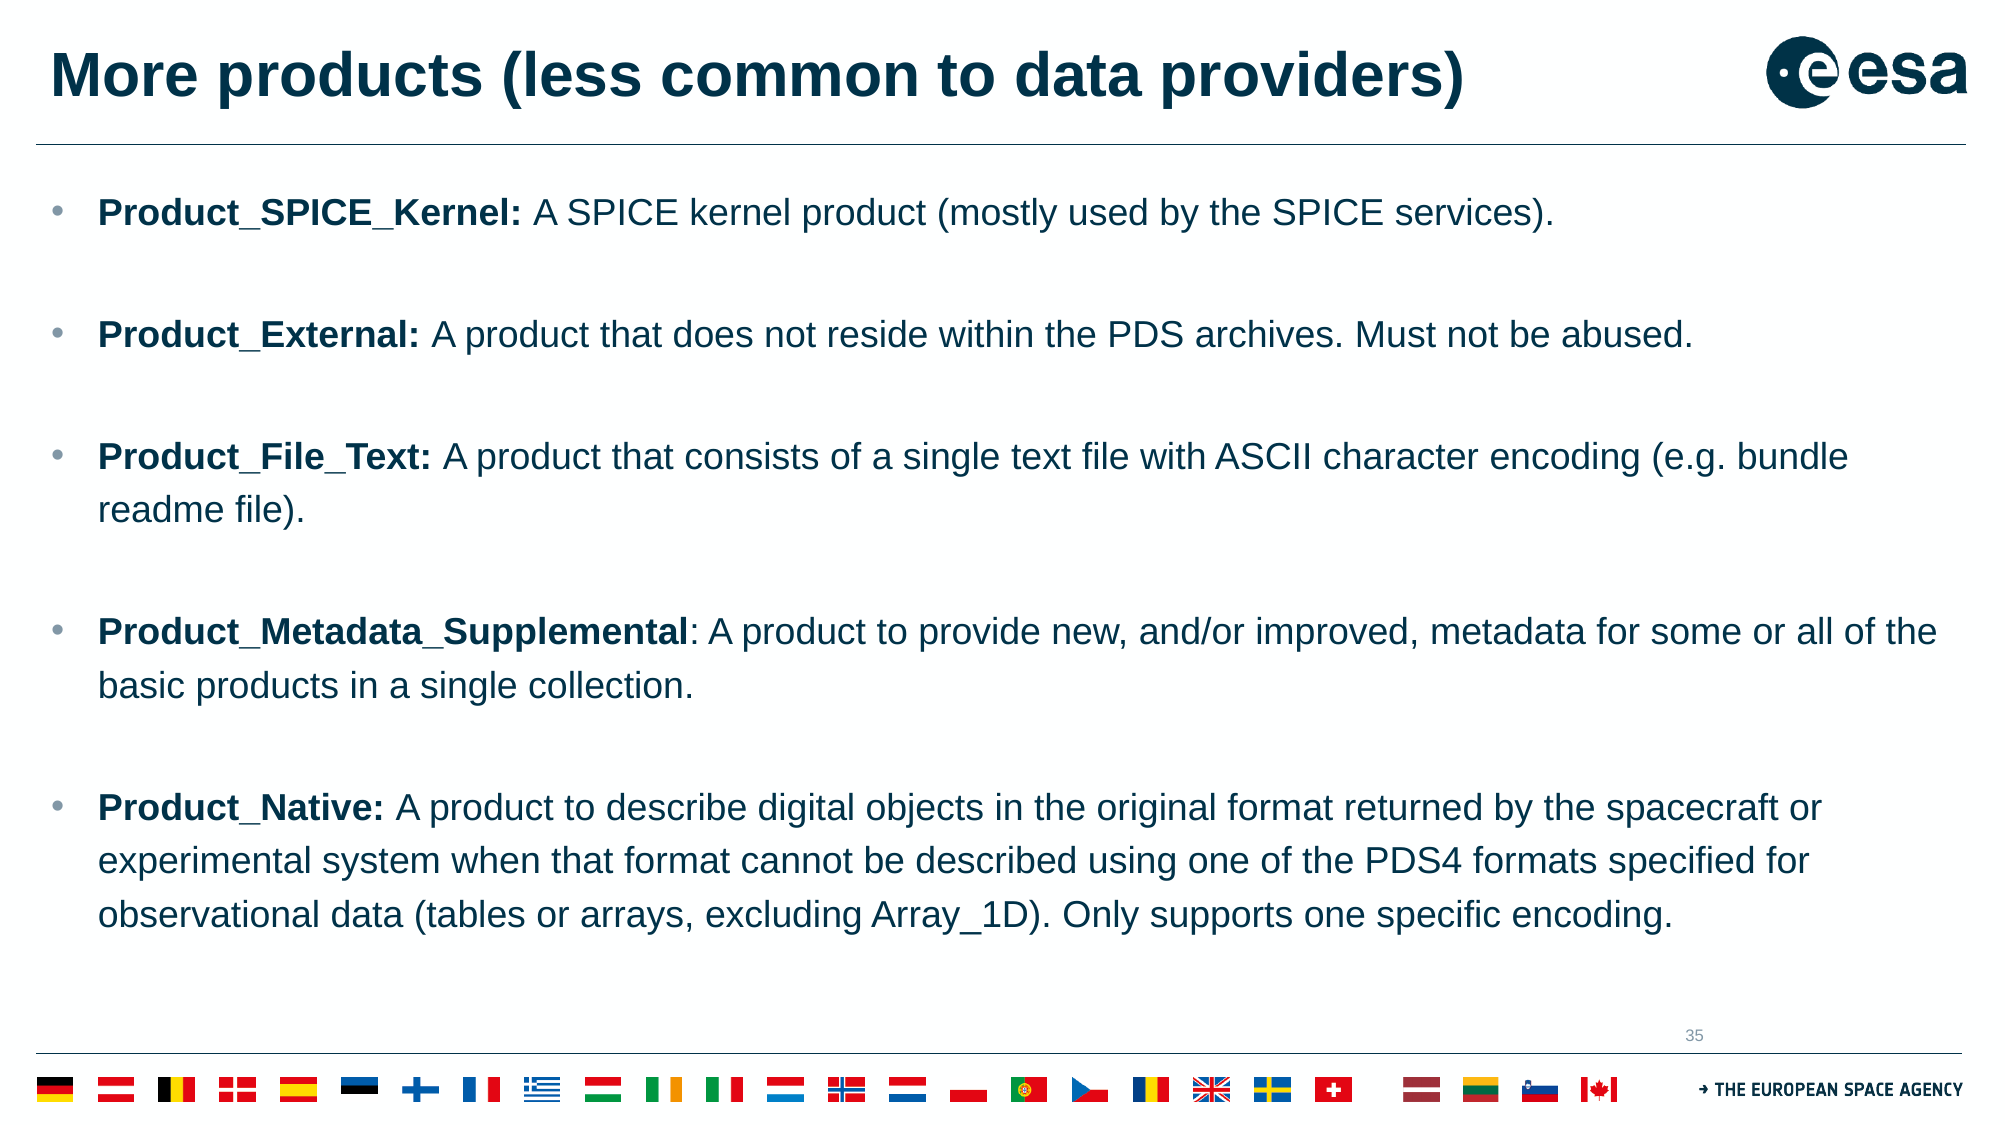

# More products (less common to data providers)
Product_SPICE_Kernel: A SPICE kernel product (mostly used by the SPICE services).

Product_External: A product that does not reside within the PDS archives. Must not be abused.

Product_File_Text: A product that consists of a single text file with ASCII character encoding (e.g. bundle readme file).

Product_Metadata_Supplemental: A product to provide new, and/or improved, metadata for some or all of the basic products in a single collection.

Product_Native: A product to describe digital objects in the original format returned by the spacecraft or experimental system when that format cannot be described using one of the PDS4 formats specified for observational data (tables or arrays, excluding Array_1D). Only supports one specific encoding.